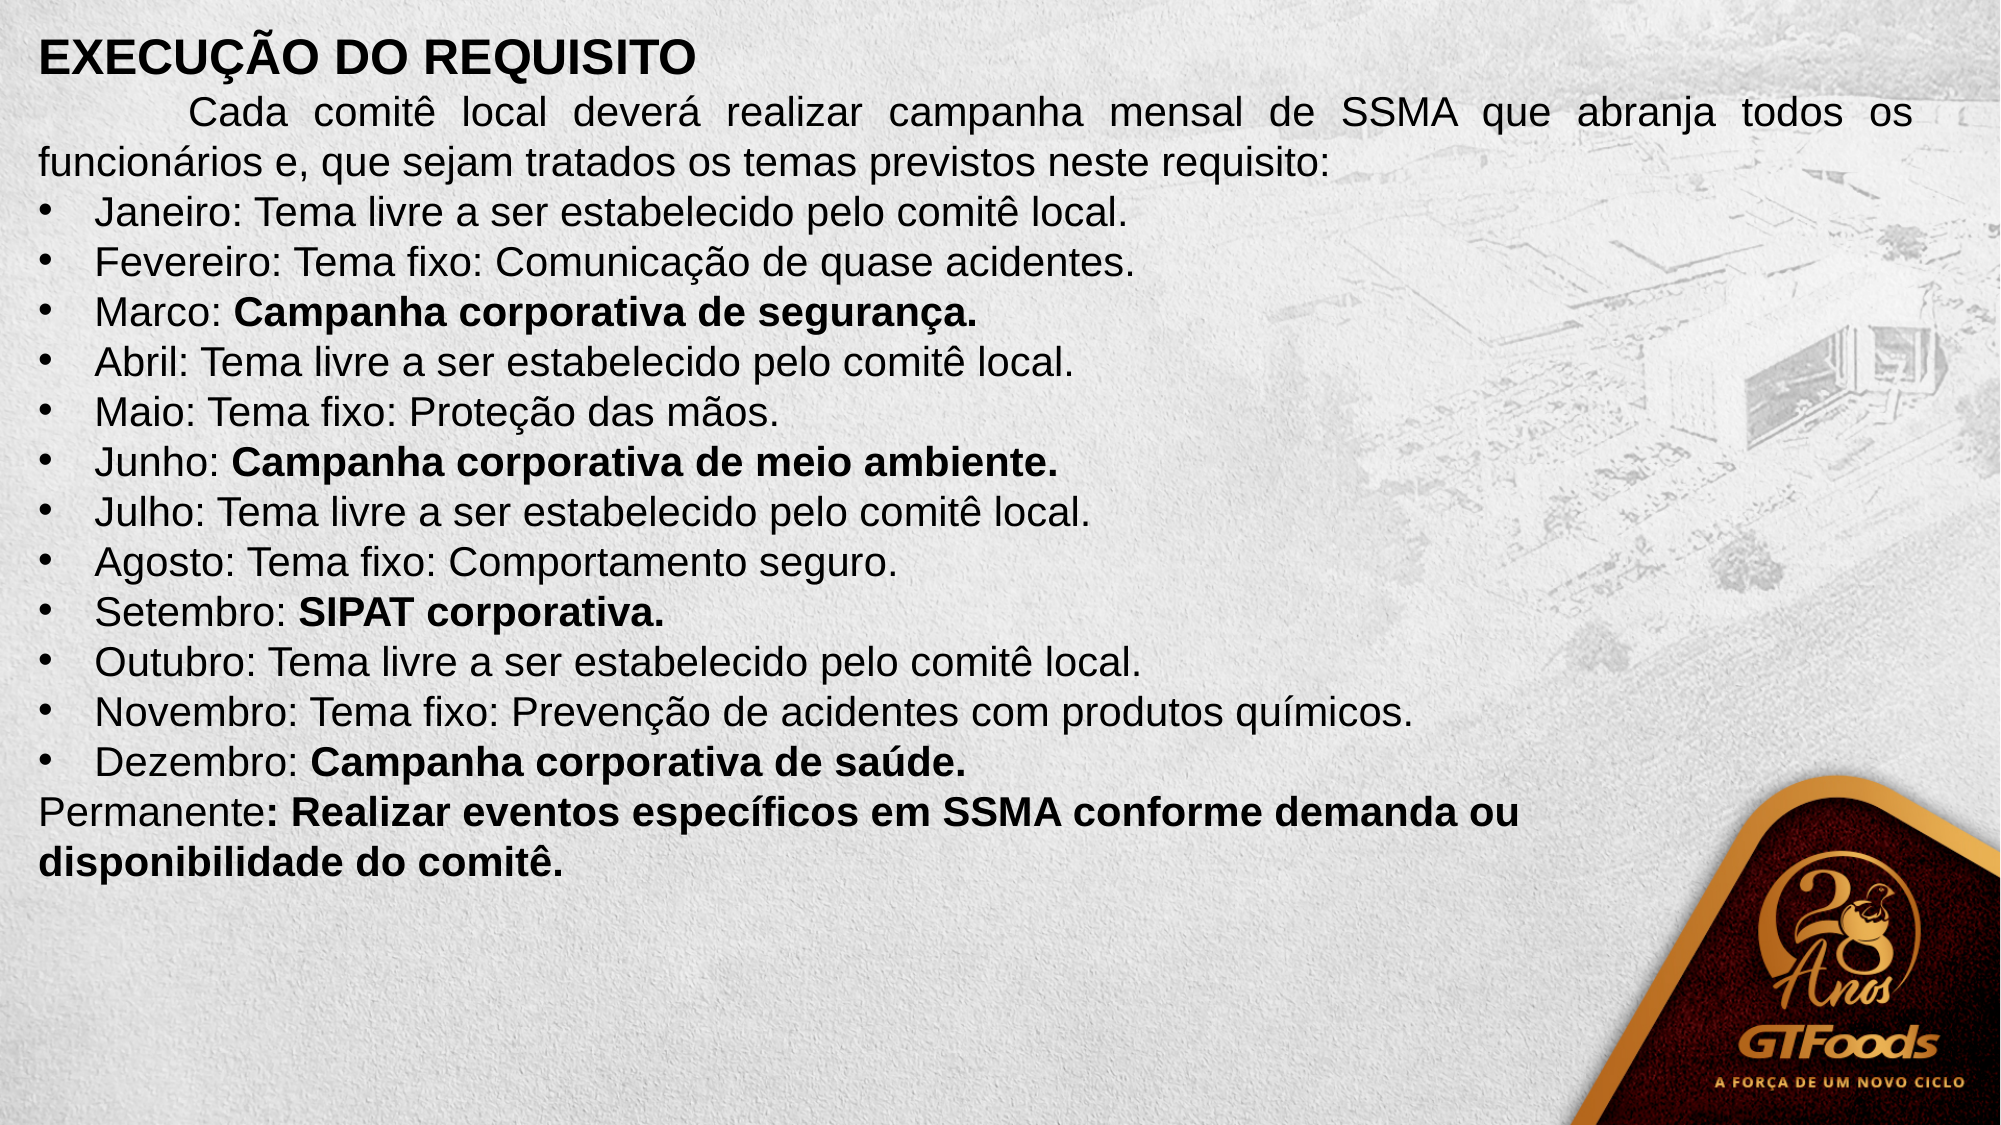

EXECUÇÃO DO REQUISITO
	Cada comitê local deverá realizar campanha mensal de SSMA que abranja todos os funcionários e, que sejam tratados os temas previstos neste requisito:
Janeiro: Tema livre a ser estabelecido pelo comitê local.
Fevereiro: Tema fixo: Comunicação de quase acidentes.
Marco: Campanha corporativa de segurança.
Abril: Tema livre a ser estabelecido pelo comitê local.
Maio: Tema fixo: Proteção das mãos.
Junho: Campanha corporativa de meio ambiente.
Julho: Tema livre a ser estabelecido pelo comitê local.
Agosto: Tema fixo: Comportamento seguro.
Setembro: SIPAT corporativa.
Outubro: Tema livre a ser estabelecido pelo comitê local.
Novembro: Tema fixo: Prevenção de acidentes com produtos químicos.
Dezembro: Campanha corporativa de saúde.
Permanente: Realizar eventos específicos em SSMA conforme demanda ou
disponibilidade do comitê.